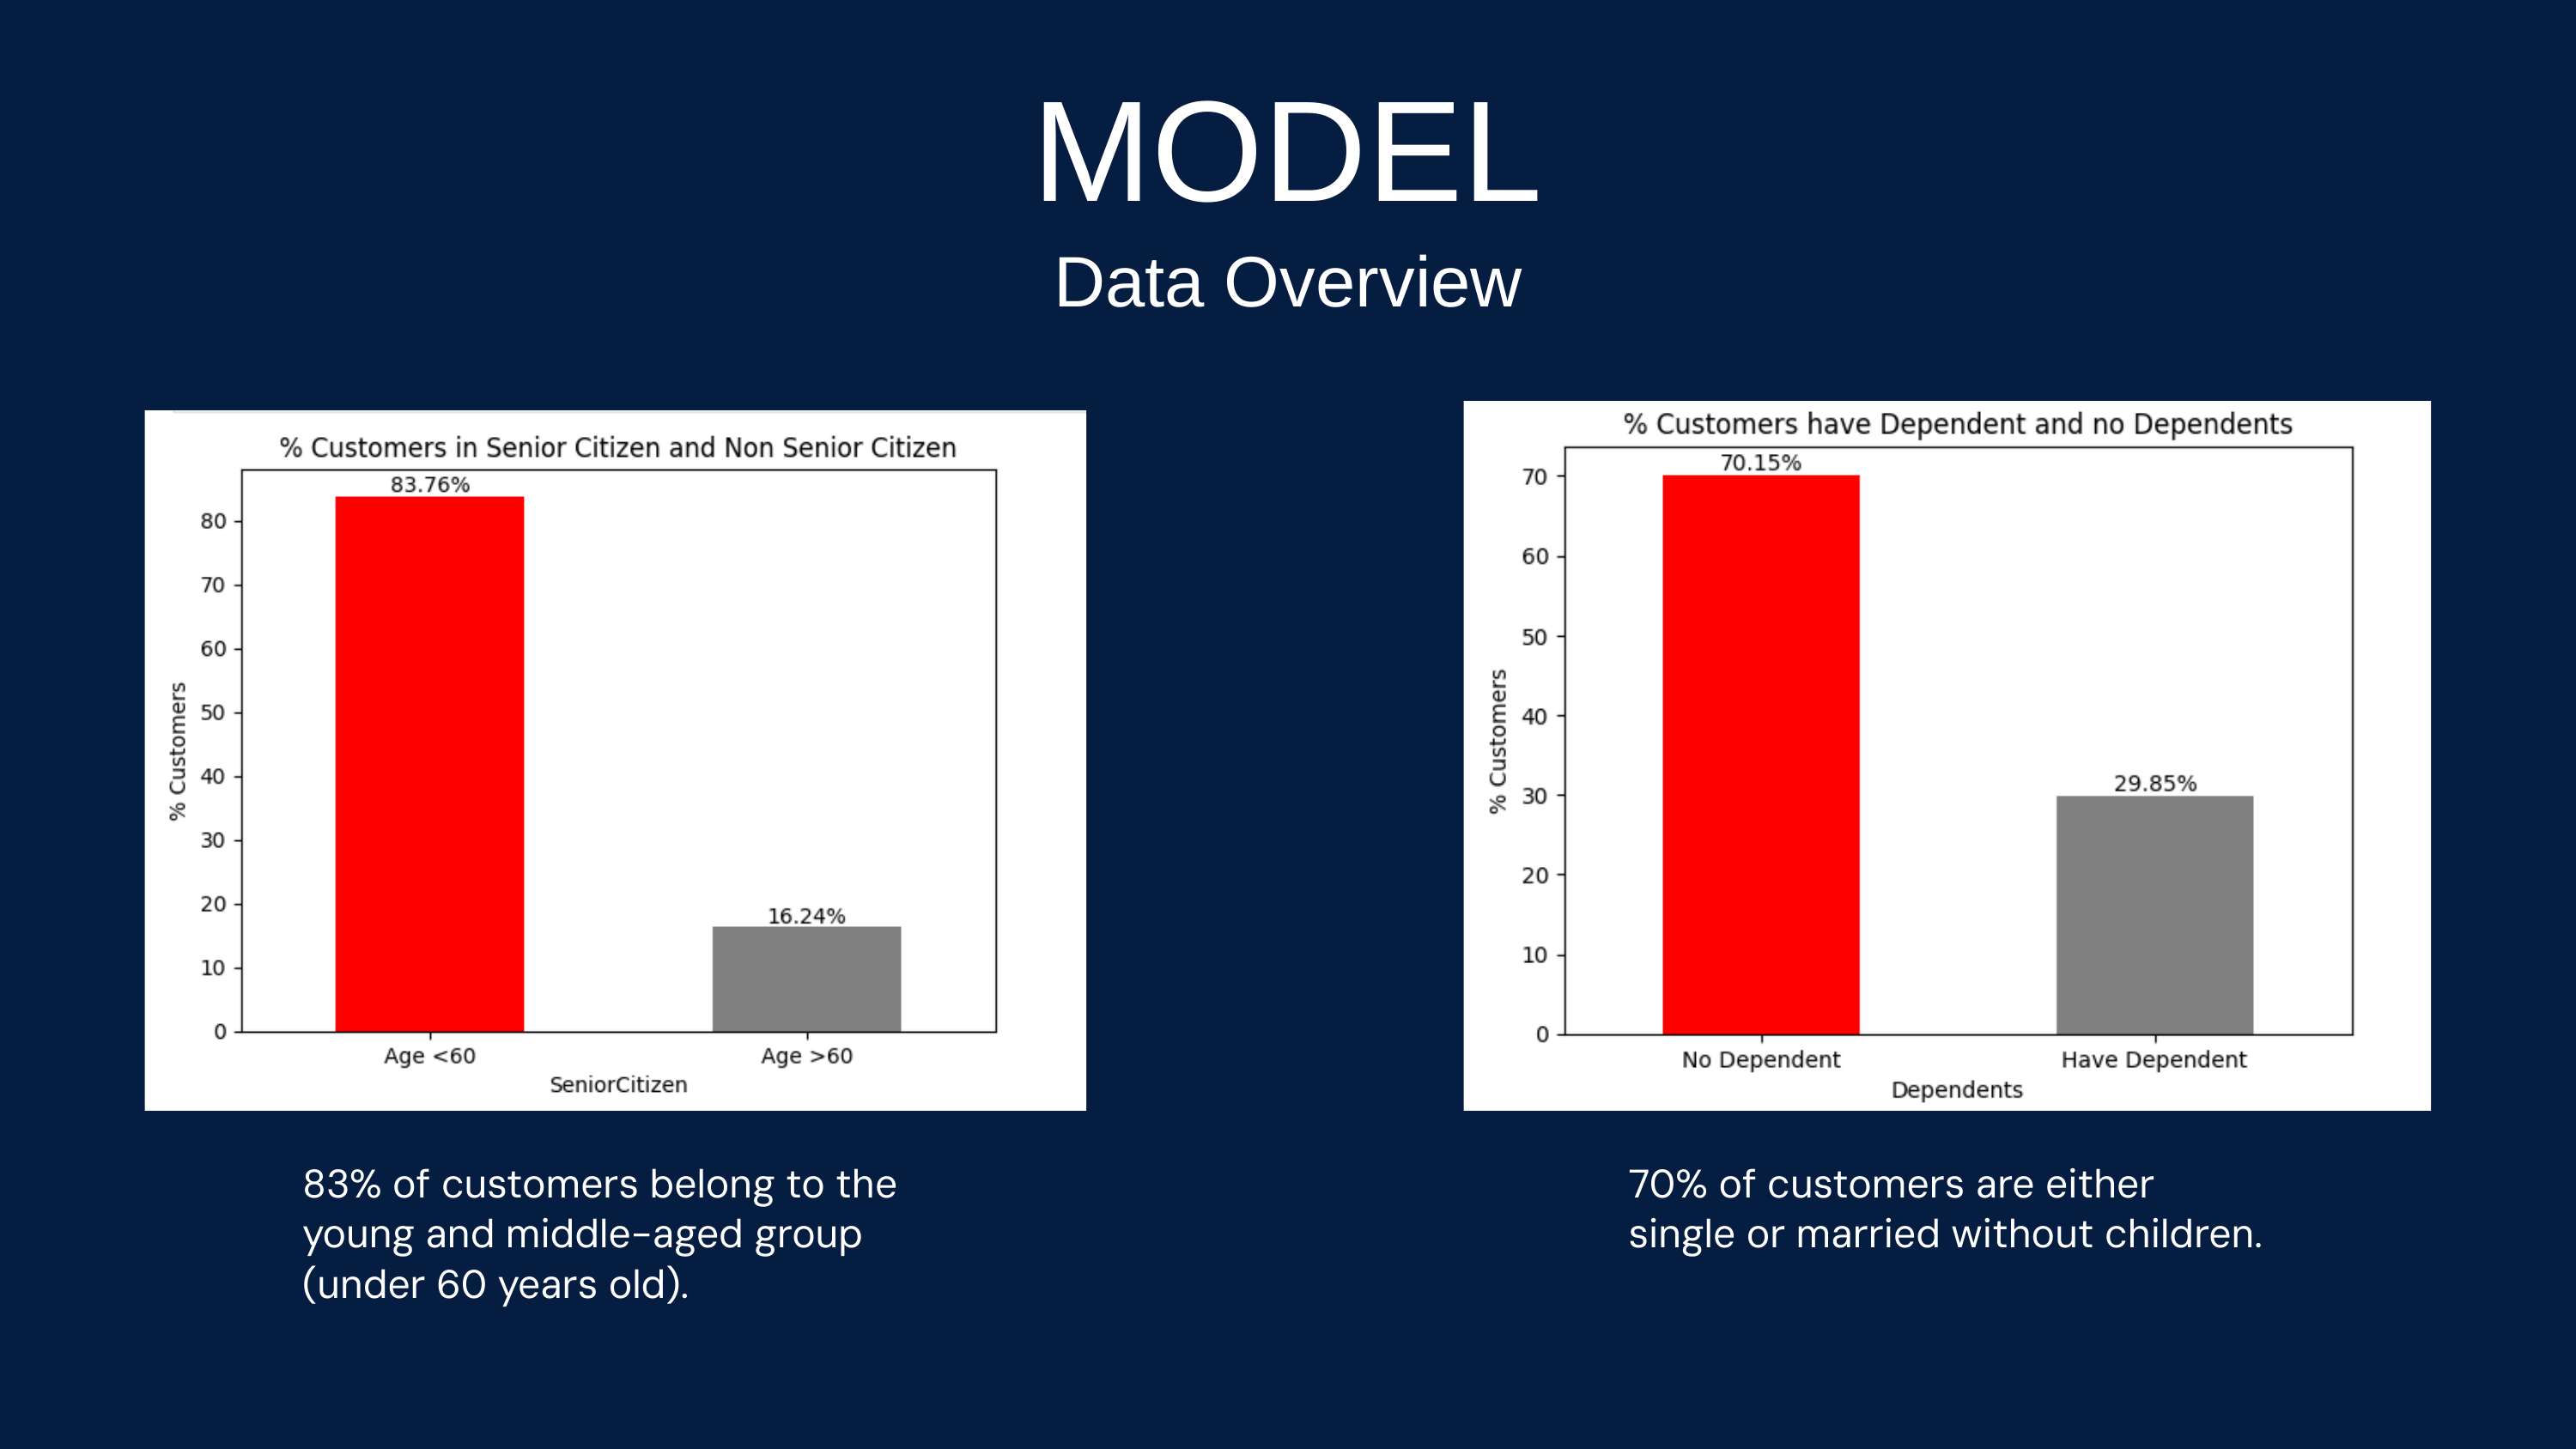

MODEL
Data Overview

83% of customers belong to the young and middle-aged group (under 60 years old).
70% of customers are either single or married without children.